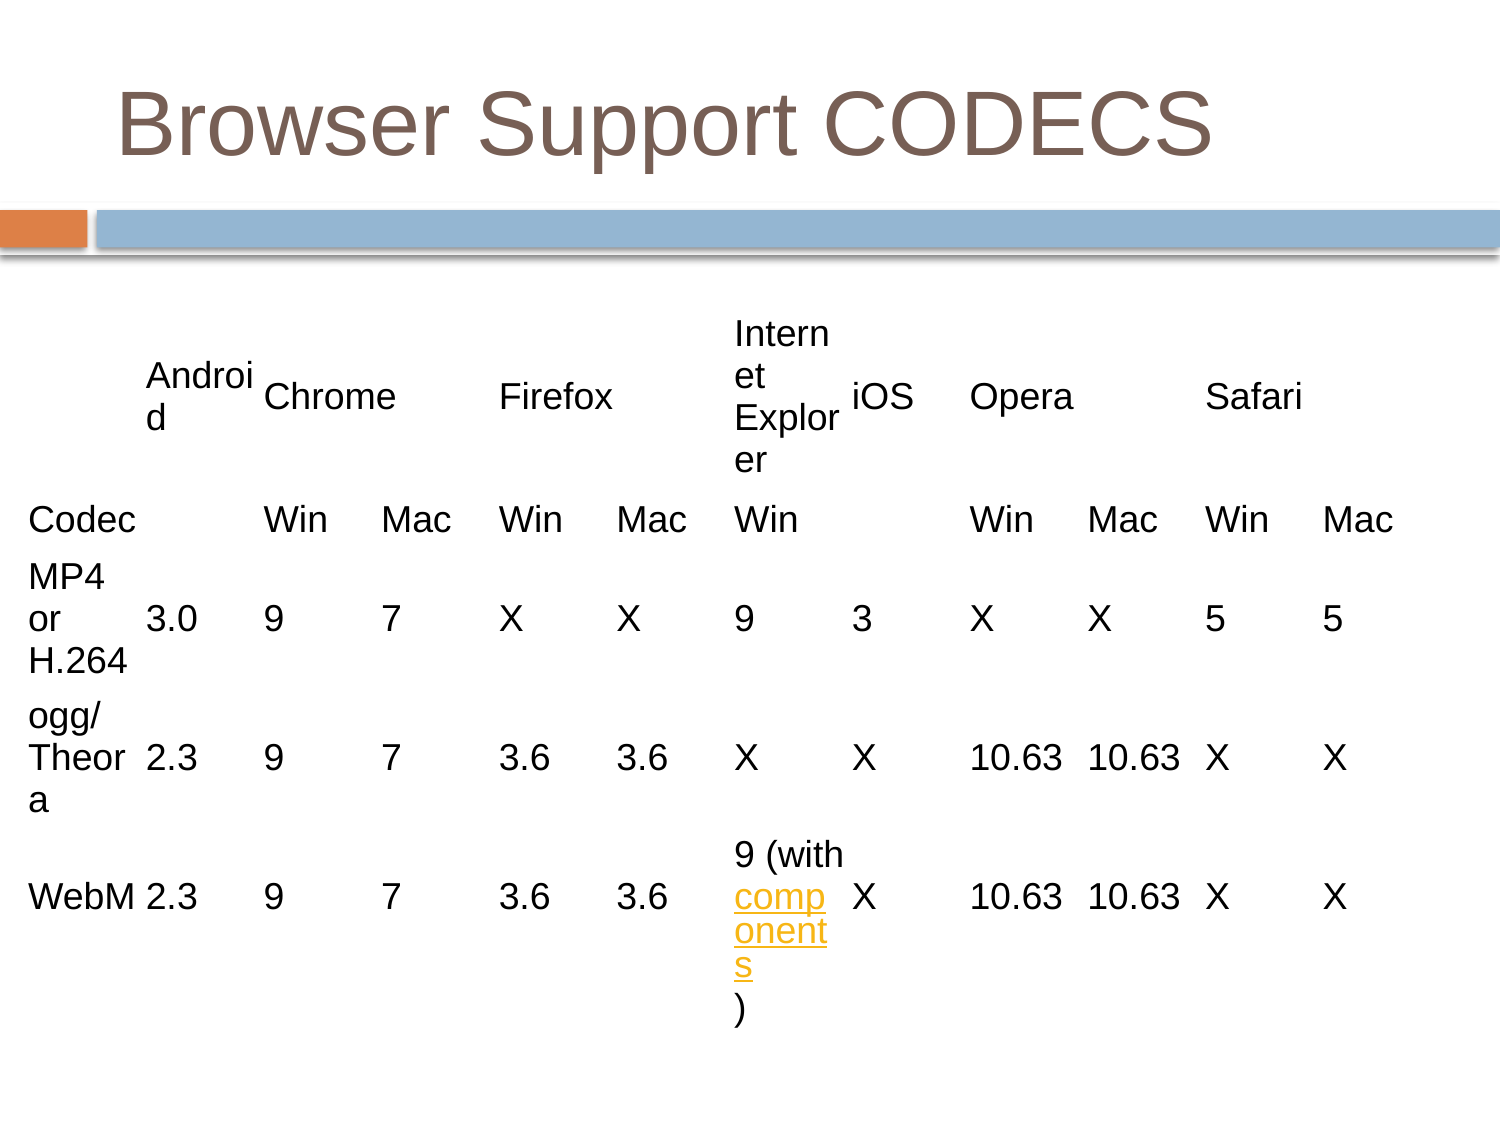

# Browser Support CODECS
|  | Android | Chrome |  | Firefox |  | Internet Explorer | iOS | Opera |  | Safari |  |
| --- | --- | --- | --- | --- | --- | --- | --- | --- | --- | --- | --- |
| Codec |  | Win | Mac | Win | Mac | Win |  | Win | Mac | Win | Mac |
| MP4 or H.264 | 3.0 | 9 | 7 | X | X | 9 | 3 | X | X | 5 | 5 |
| ogg/Theora | 2.3 | 9 | 7 | 3.6 | 3.6 | X | X | 10.63 | 10.63 | X | X |
| WebM | 2.3 | 9 | 7 | 3.6 | 3.6 | 9 (with components) | X | 10.63 | 10.63 | X | X |